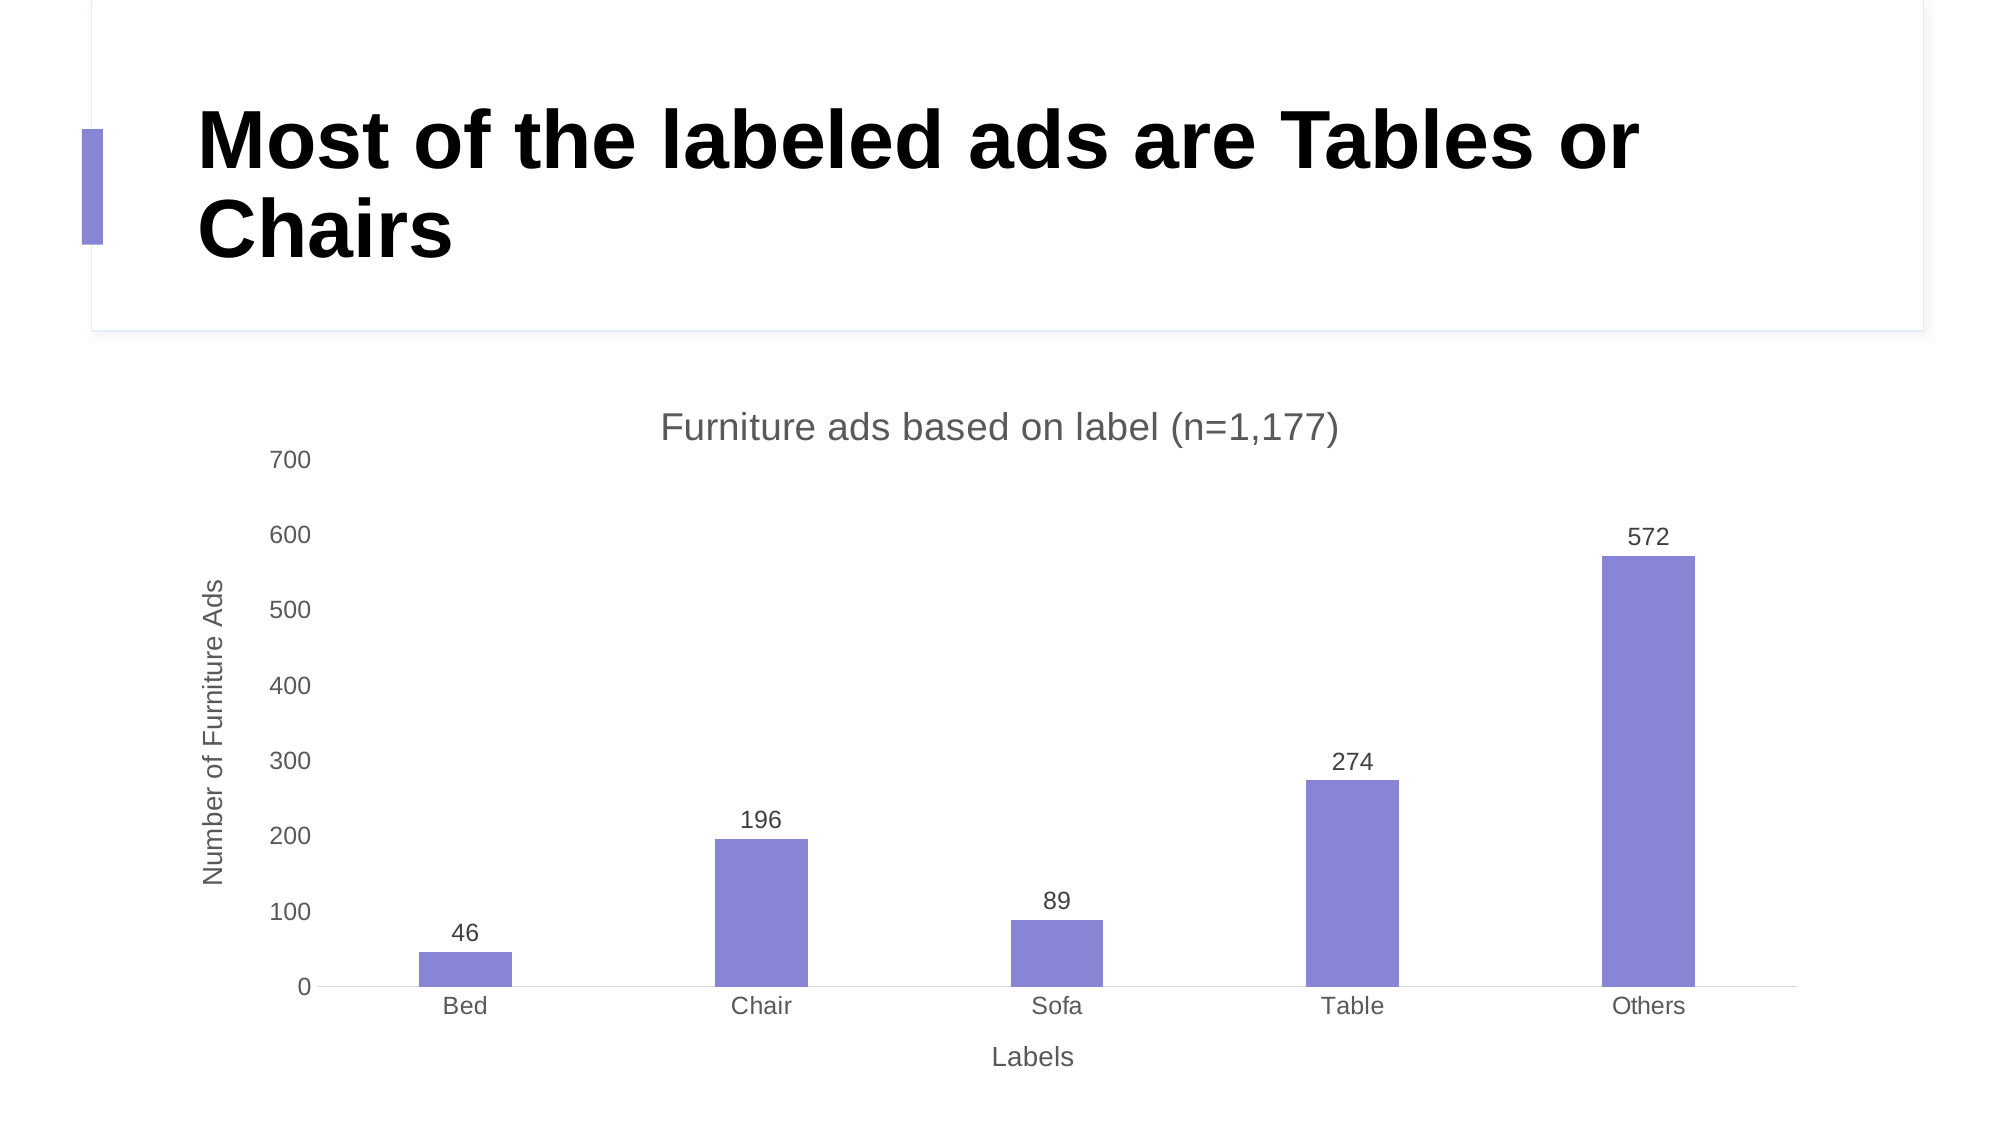

# Most of the labeled ads are Tables or Chairs

### Chart: Furniture ads based on label (n=1,177)

| Category | Series 1 |
|---|---|
| Bed | 46.0 |
| Chair | 196.0 |
| Sofa | 89.0 |
| Table | 274.0 |
| Others | 572.0 |